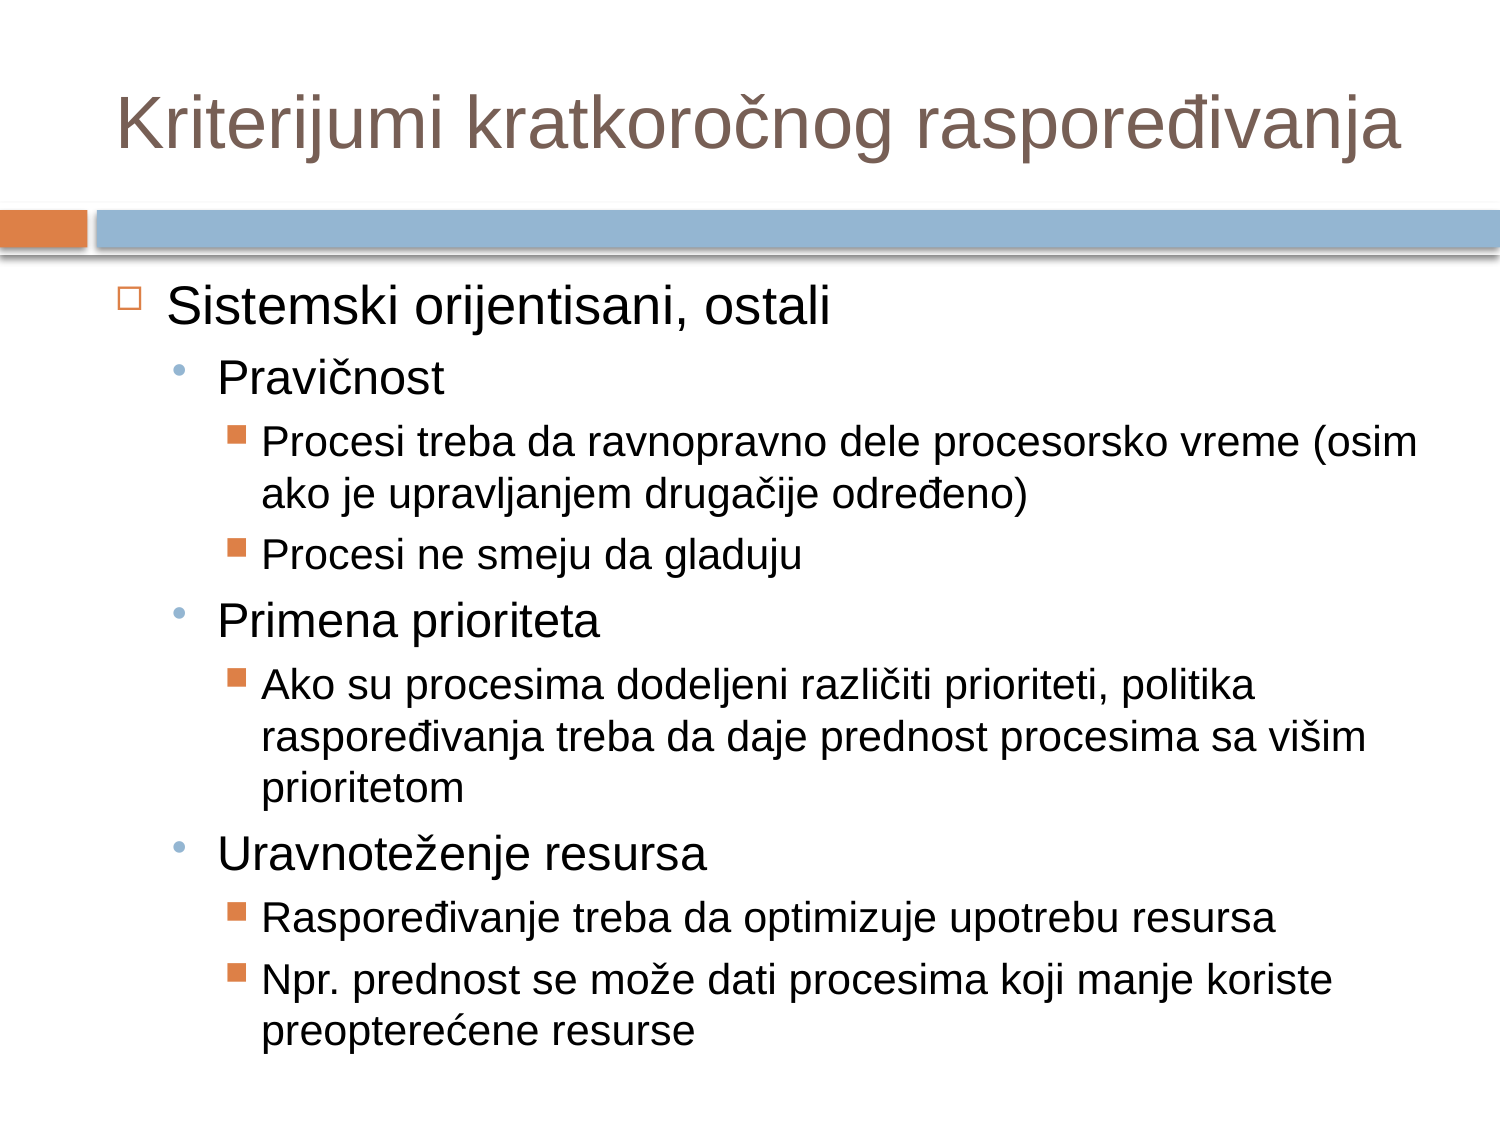

# Kriterijumi kratkoročnog raspoređivanja
Sistemski orijentisani, ostali
Pravičnost
Procesi treba da ravnopravno dele procesorsko vreme (osim ako je upravljanjem drugačije određeno)
Procesi ne smeju da gladuju
Primena prioriteta
Ako su procesima dodeljeni različiti prioriteti, politika raspoređivanja treba da daje prednost procesima sa višim prioritetom
Uravnoteženje resursa
Raspoređivanje treba da optimizuje upotrebu resursa
Npr. prednost se može dati procesima koji manje koriste preopterećene resurse